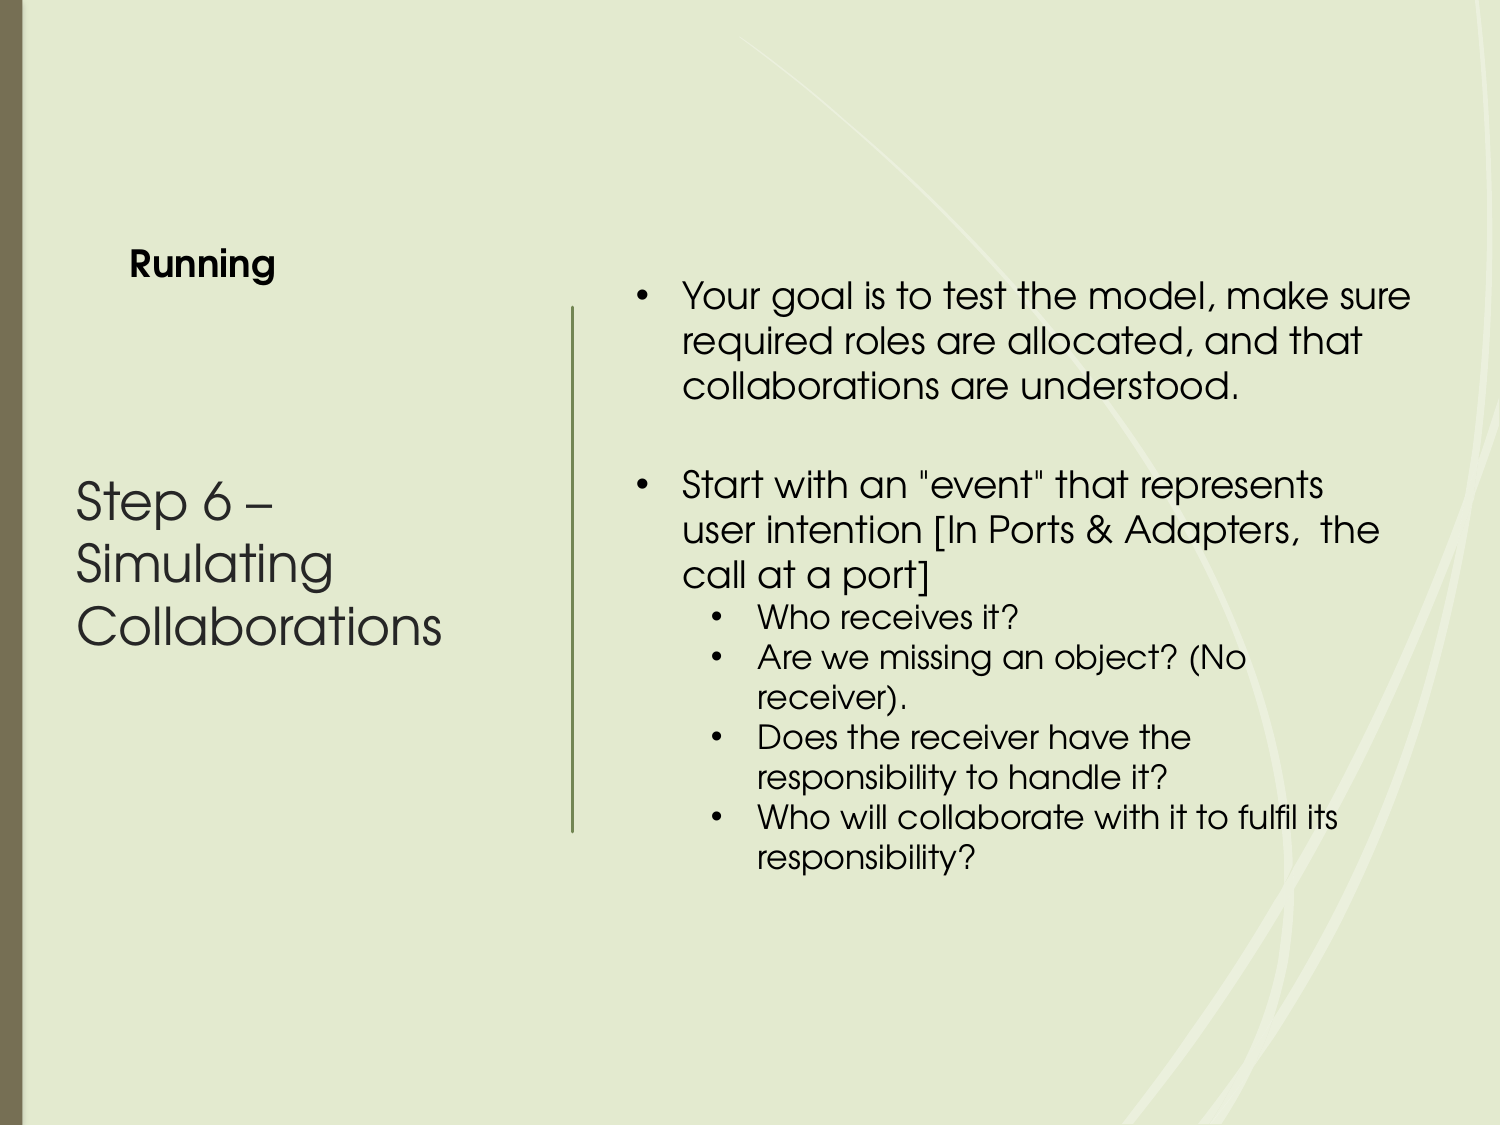

# Step 6 – Simulating Collaborations
Running
Your goal is to test the model, make sure required roles are allocated, and that collaborations are understood.
Start with an "event" that represents user intention [In Ports & Adapters,  the call at a port]
Who receives it?
Are we missing an object? (No receiver).
Does the receiver have the responsibility to handle it?
Who will collaborate with it to fulfil its responsibility?